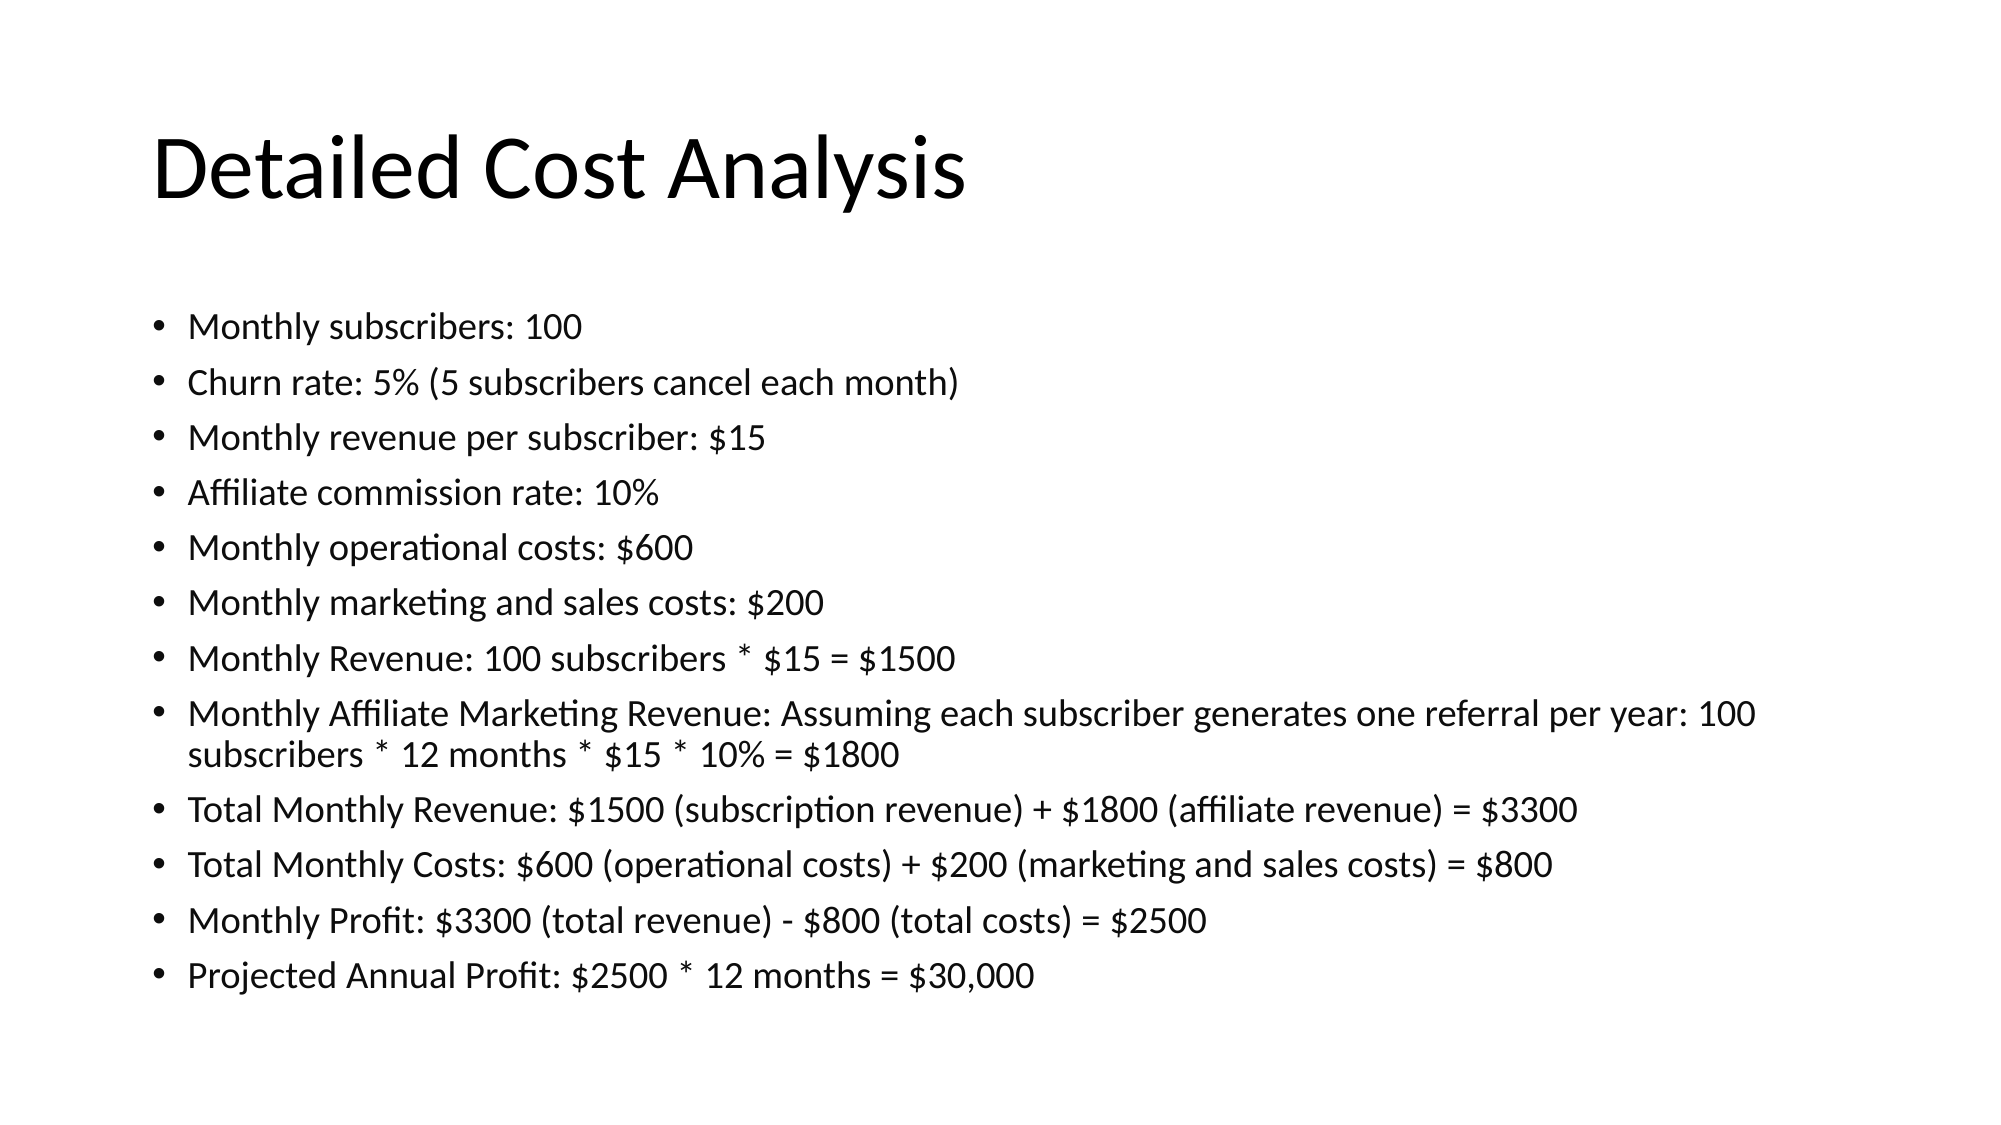

# Detailed Cost Analysis
Monthly subscribers: 100
Churn rate: 5% (5 subscribers cancel each month)
Monthly revenue per subscriber: $15
Affiliate commission rate: 10%
Monthly operational costs: $600
Monthly marketing and sales costs: $200
Monthly Revenue: 100 subscribers * $15 = $1500
Monthly Affiliate Marketing Revenue: Assuming each subscriber generates one referral per year: 100 subscribers * 12 months * $15 * 10% = $1800
Total Monthly Revenue: $1500 (subscription revenue) + $1800 (affiliate revenue) = $3300
Total Monthly Costs: $600 (operational costs) + $200 (marketing and sales costs) = $800
Monthly Profit: $3300 (total revenue) - $800 (total costs) = $2500
Projected Annual Profit: $2500 * 12 months = $30,000